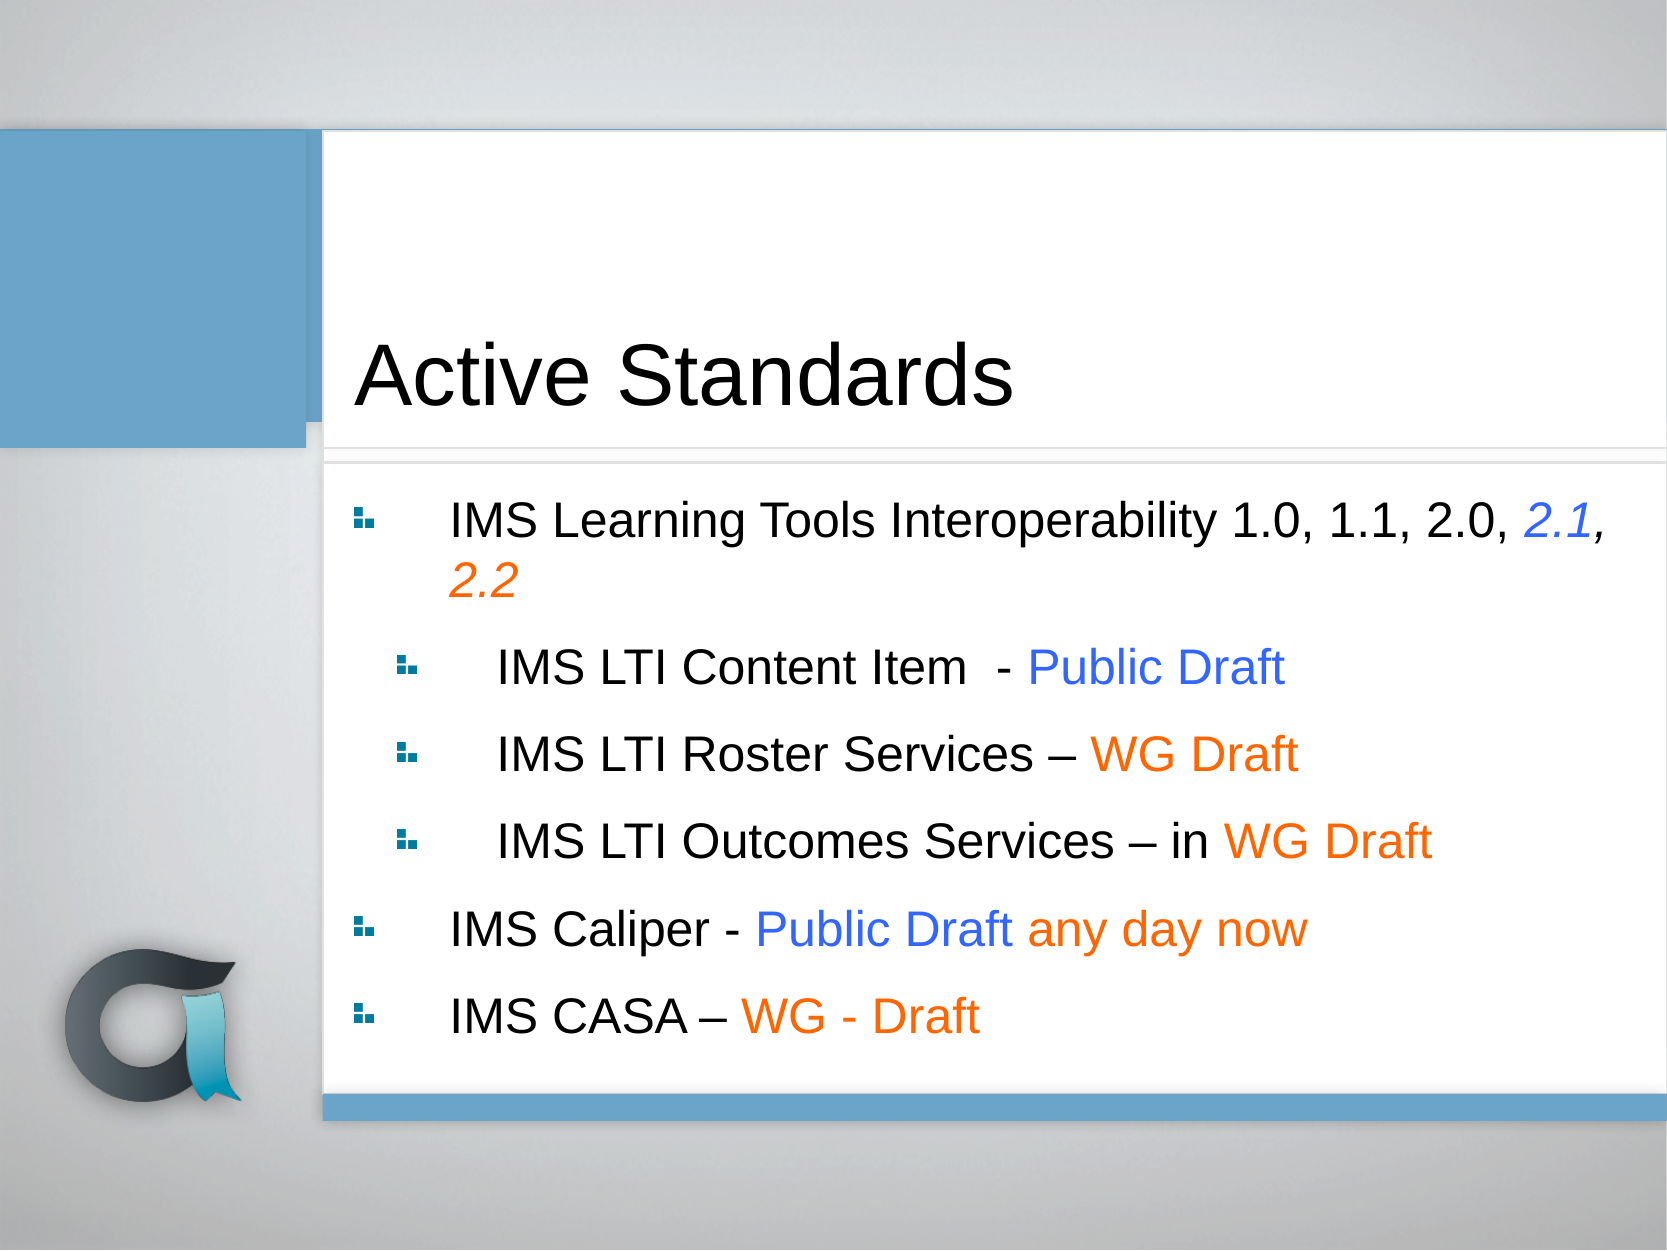

# Active Standards
IMS Learning Tools Interoperability 1.0, 1.1, 2.0, 2.1, 2.2
IMS LTI Content Item  - Public Draft
IMS LTI Roster Services – WG Draft
IMS LTI Outcomes Services – in WG Draft
IMS Caliper - Public Draft any day now
IMS CASA – WG - Draft